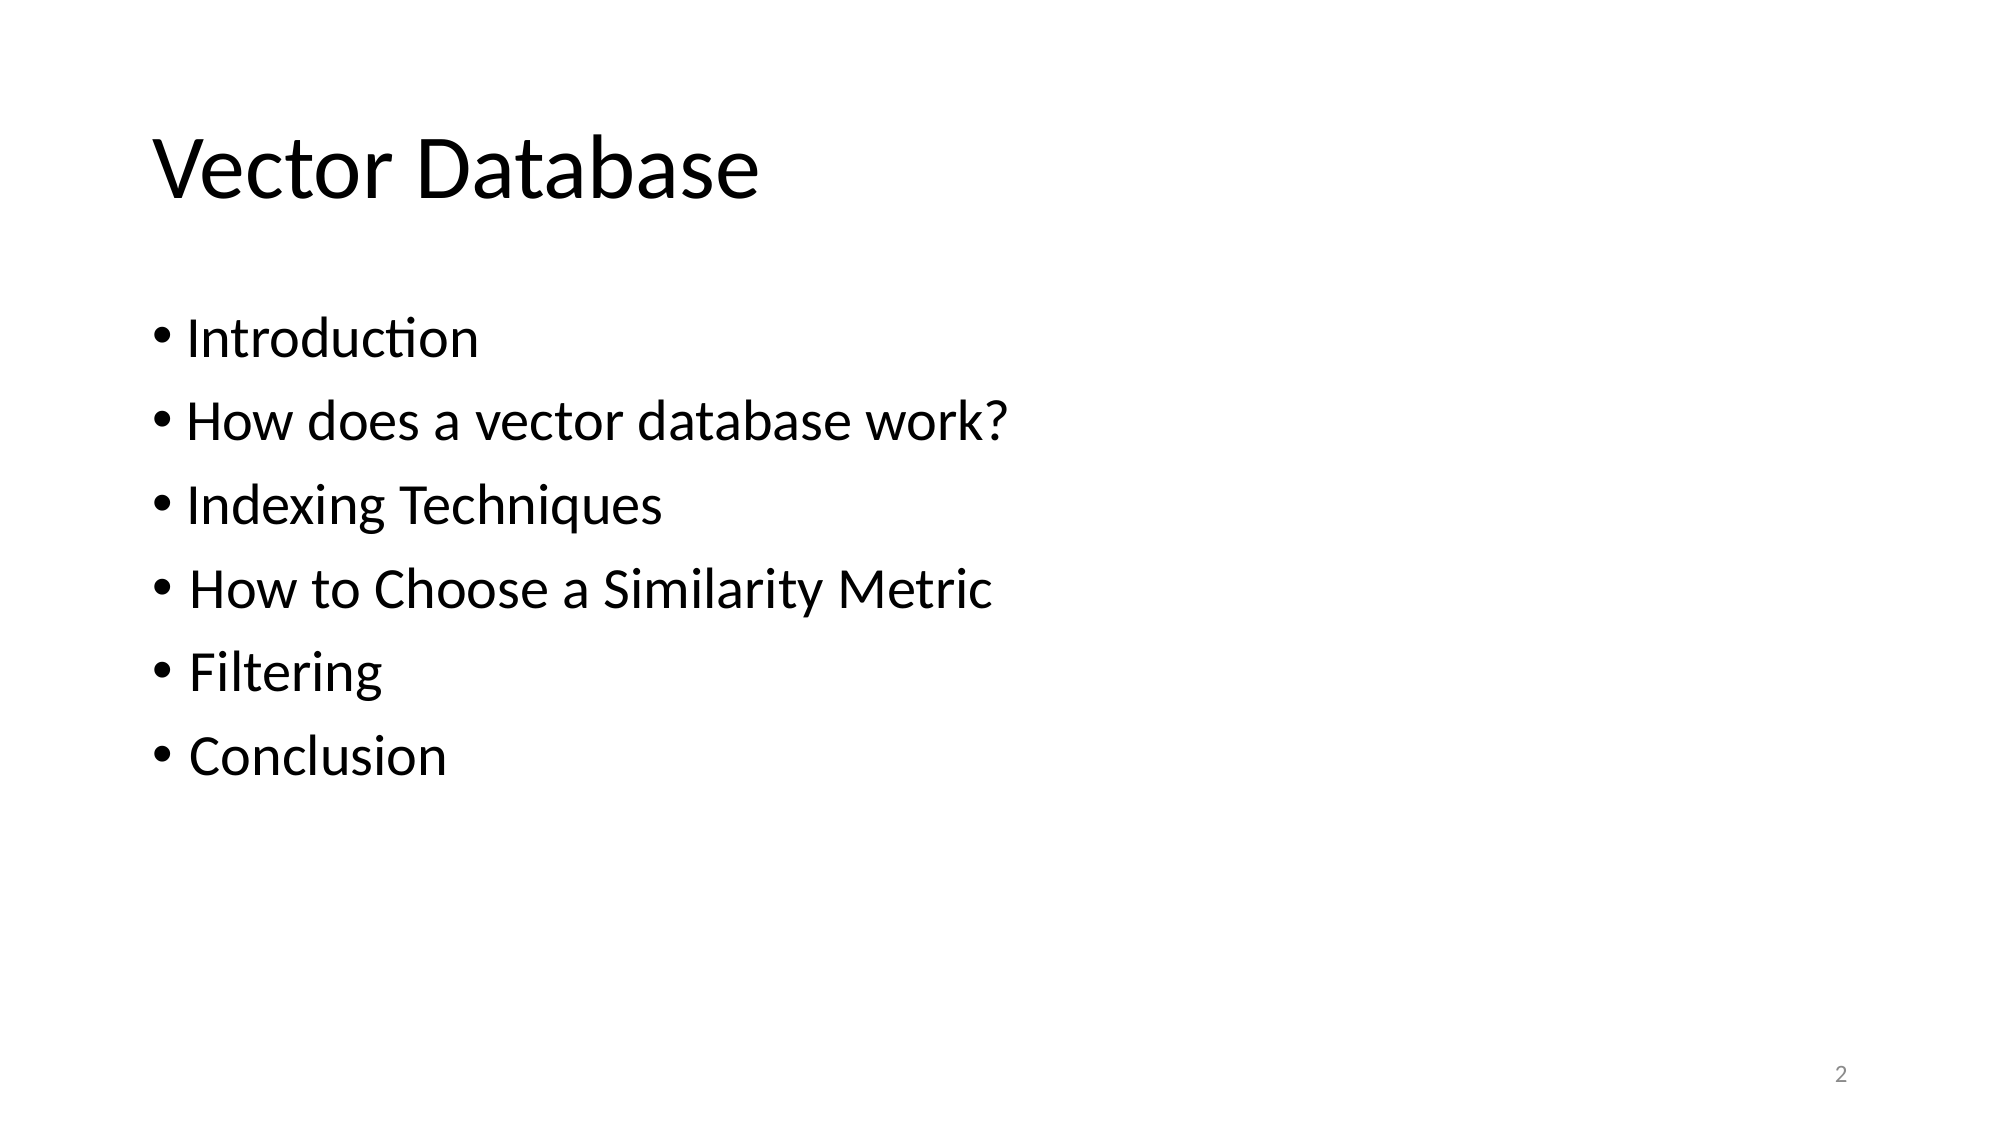

# Vector Database
 Introduction
 How does a vector database work?
 Indexing Techniques
How to Choose a Similarity Metric
Filtering
Conclusion

2